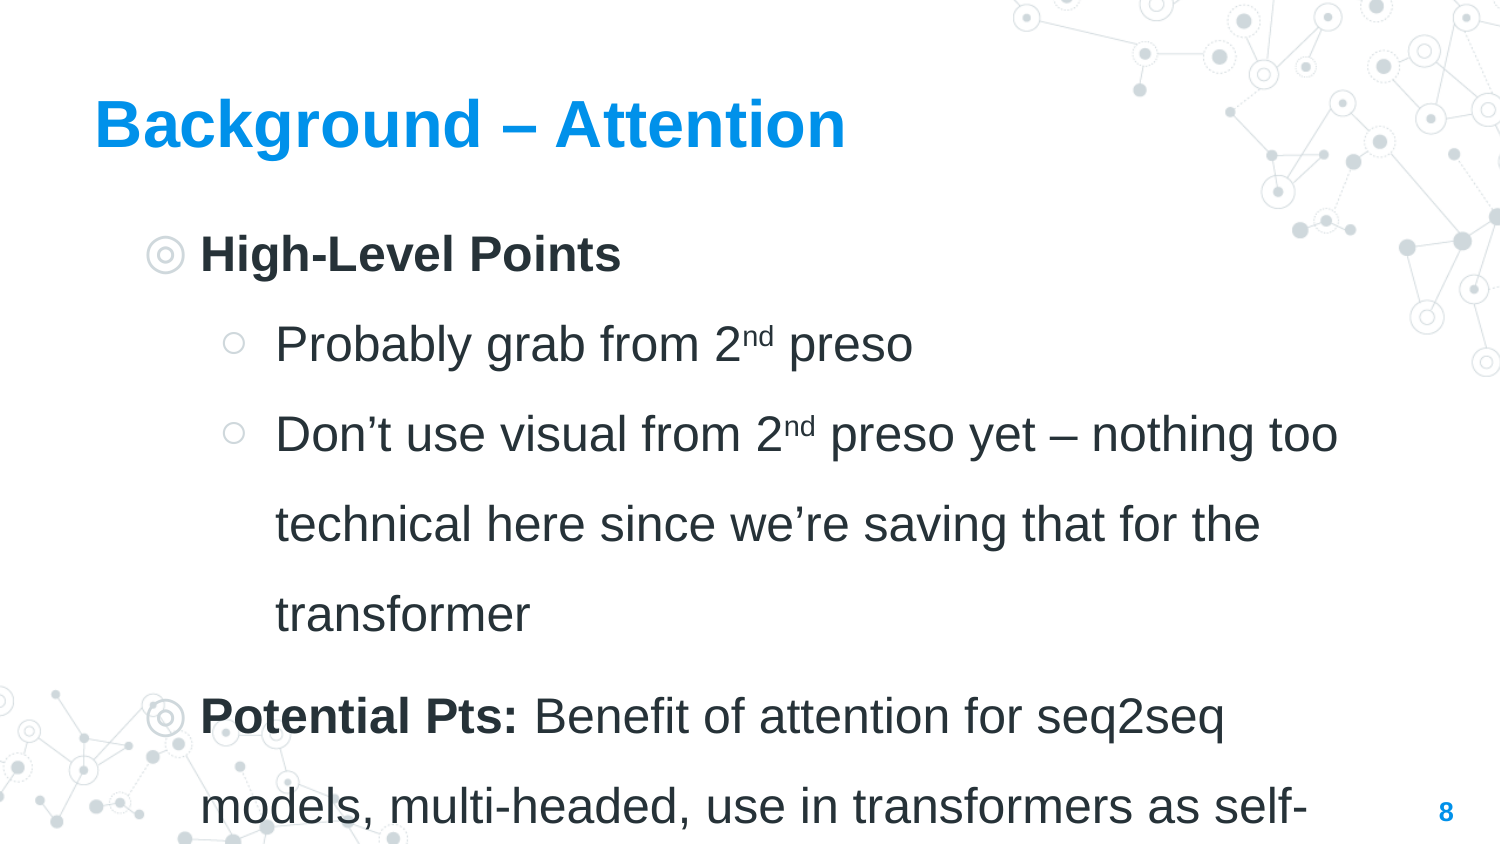

# Background – Attention
High-Level Points
Probably grab from 2nd preso
Don’t use visual from 2nd preso yet – nothing too technical here since we’re saving that for the transformer
Potential Pts: Benefit of attention for seq2seq models, multi-headed, use in transformers as self-attention
8